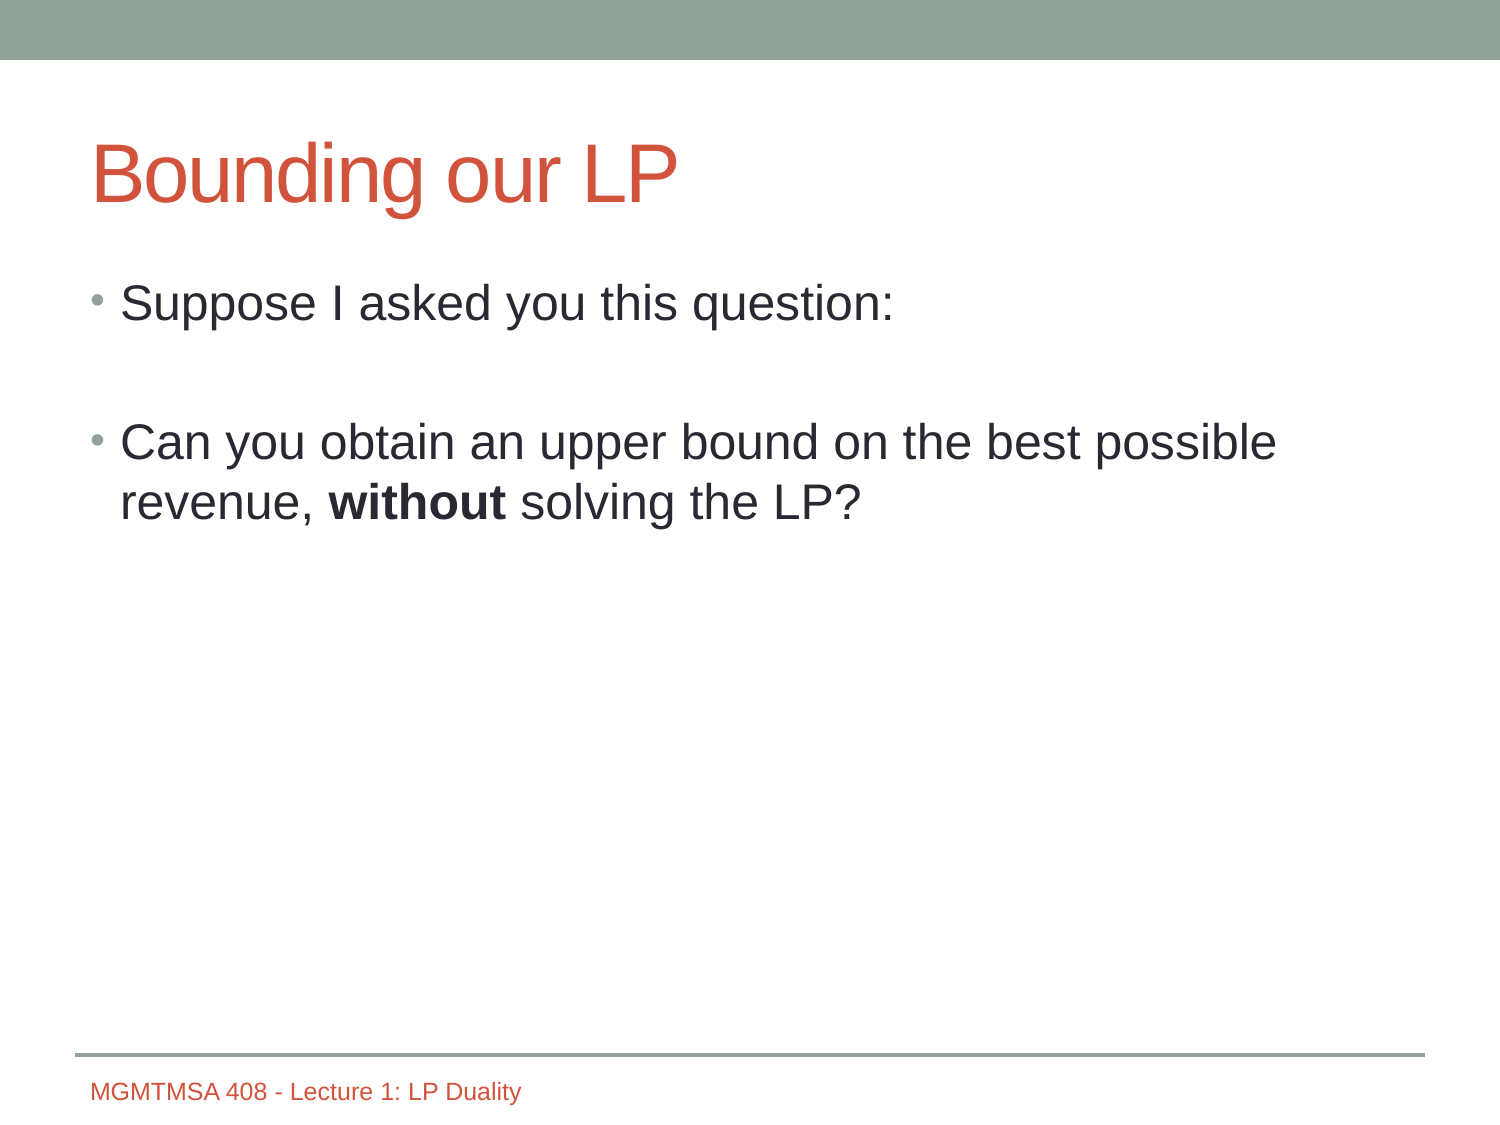

# Bounding our LP
Suppose I asked you this question:

Can you obtain an upper bound on the best possible revenue, without solving the LP?

MGMTMSA 408 - Lecture 1: LP Duality